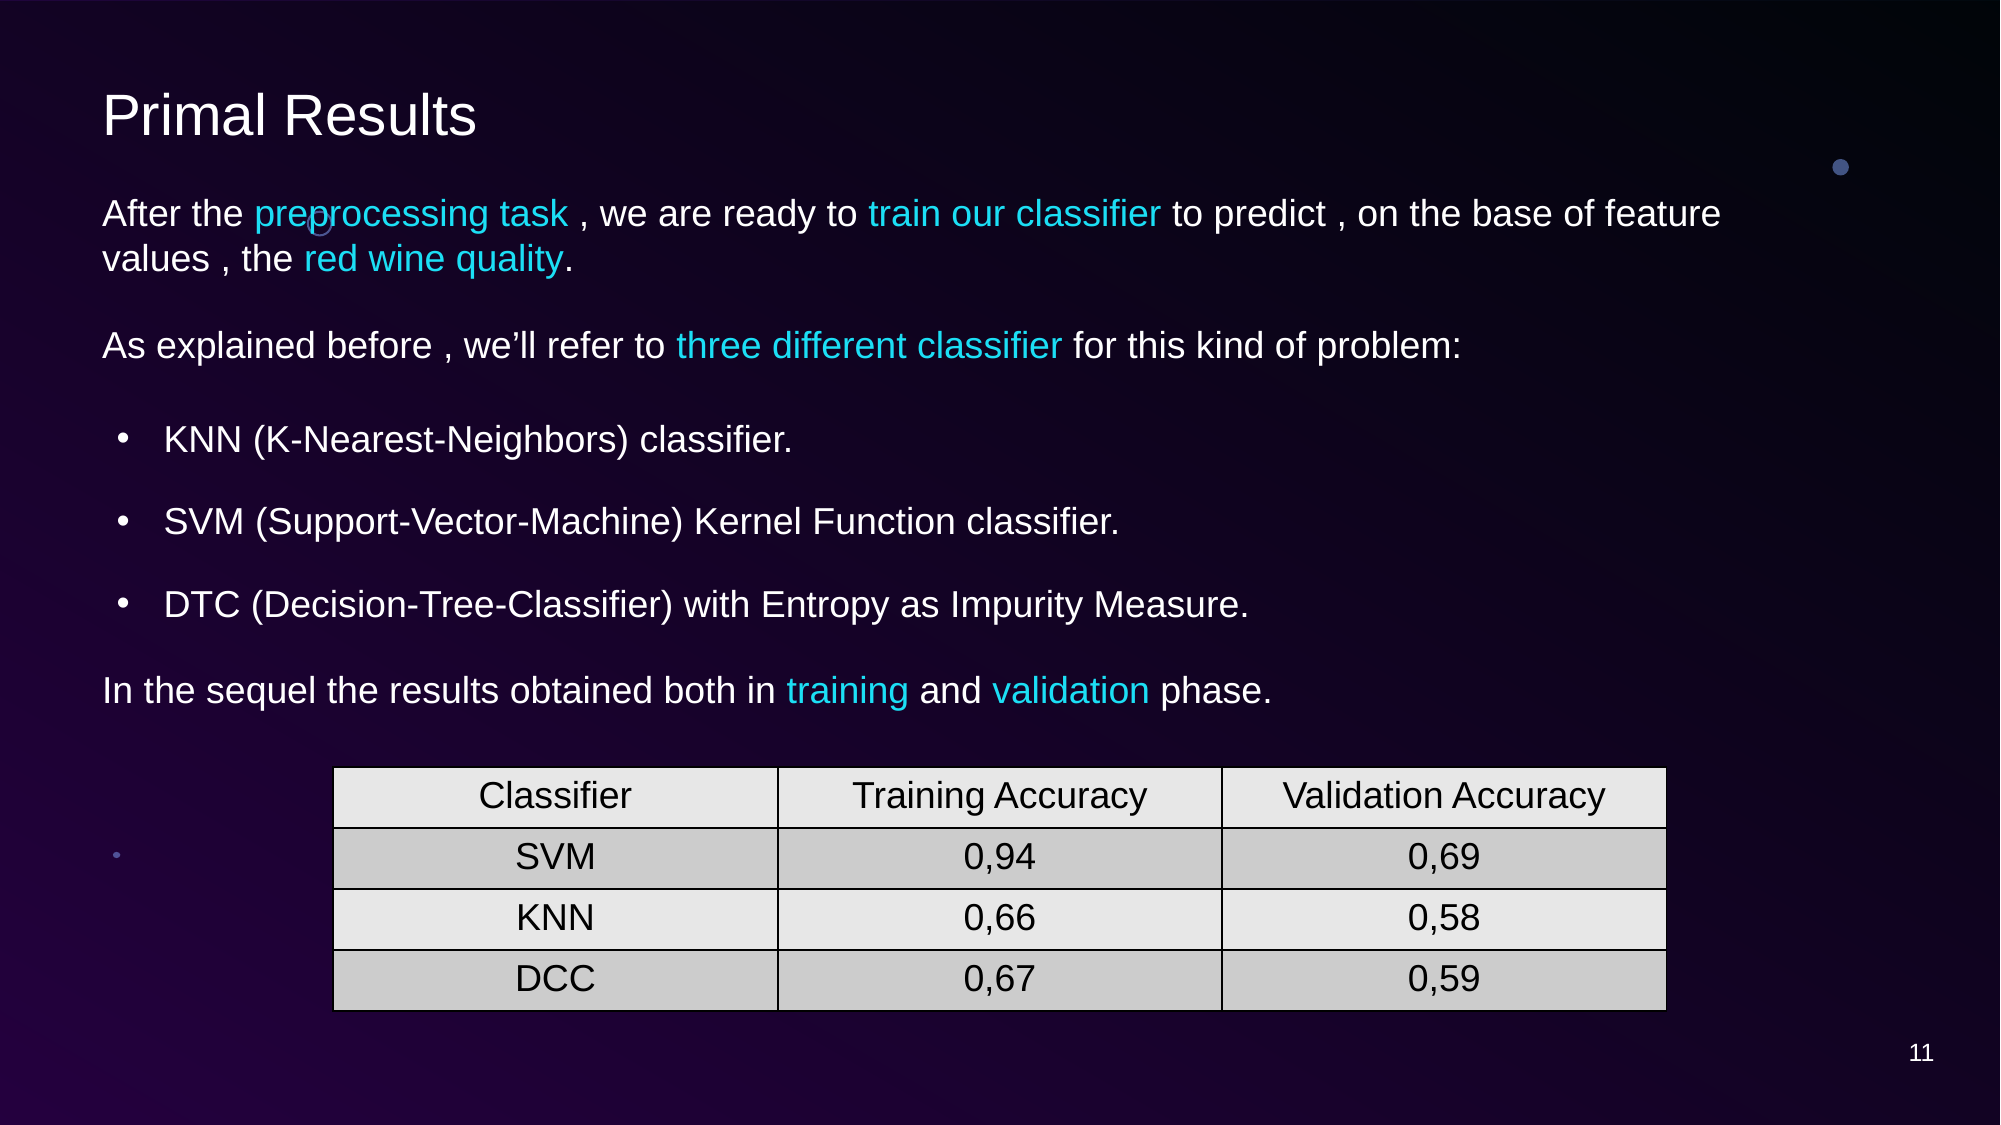

Primal Results
After the preprocessing task , we are ready to train our classifier to predict , on the base of feature values , the red wine quality.
As explained before , we’ll refer to three different classifier for this kind of problem:
KNN (K-Nearest-Neighbors) classifier.
SVM (Support-Vector-Machine) Kernel Function classifier.
DTC (Decision-Tree-Classifier) with Entropy as Impurity Measure.
In the sequel the results obtained both in training and validation phase.
| Classifier | Training Accuracy | Validation Accuracy |
| --- | --- | --- |
| SVM | 0,94 | 0,69 |
| KNN | 0,66 | 0,58 |
| DCC | 0,67 | 0,59 |
11